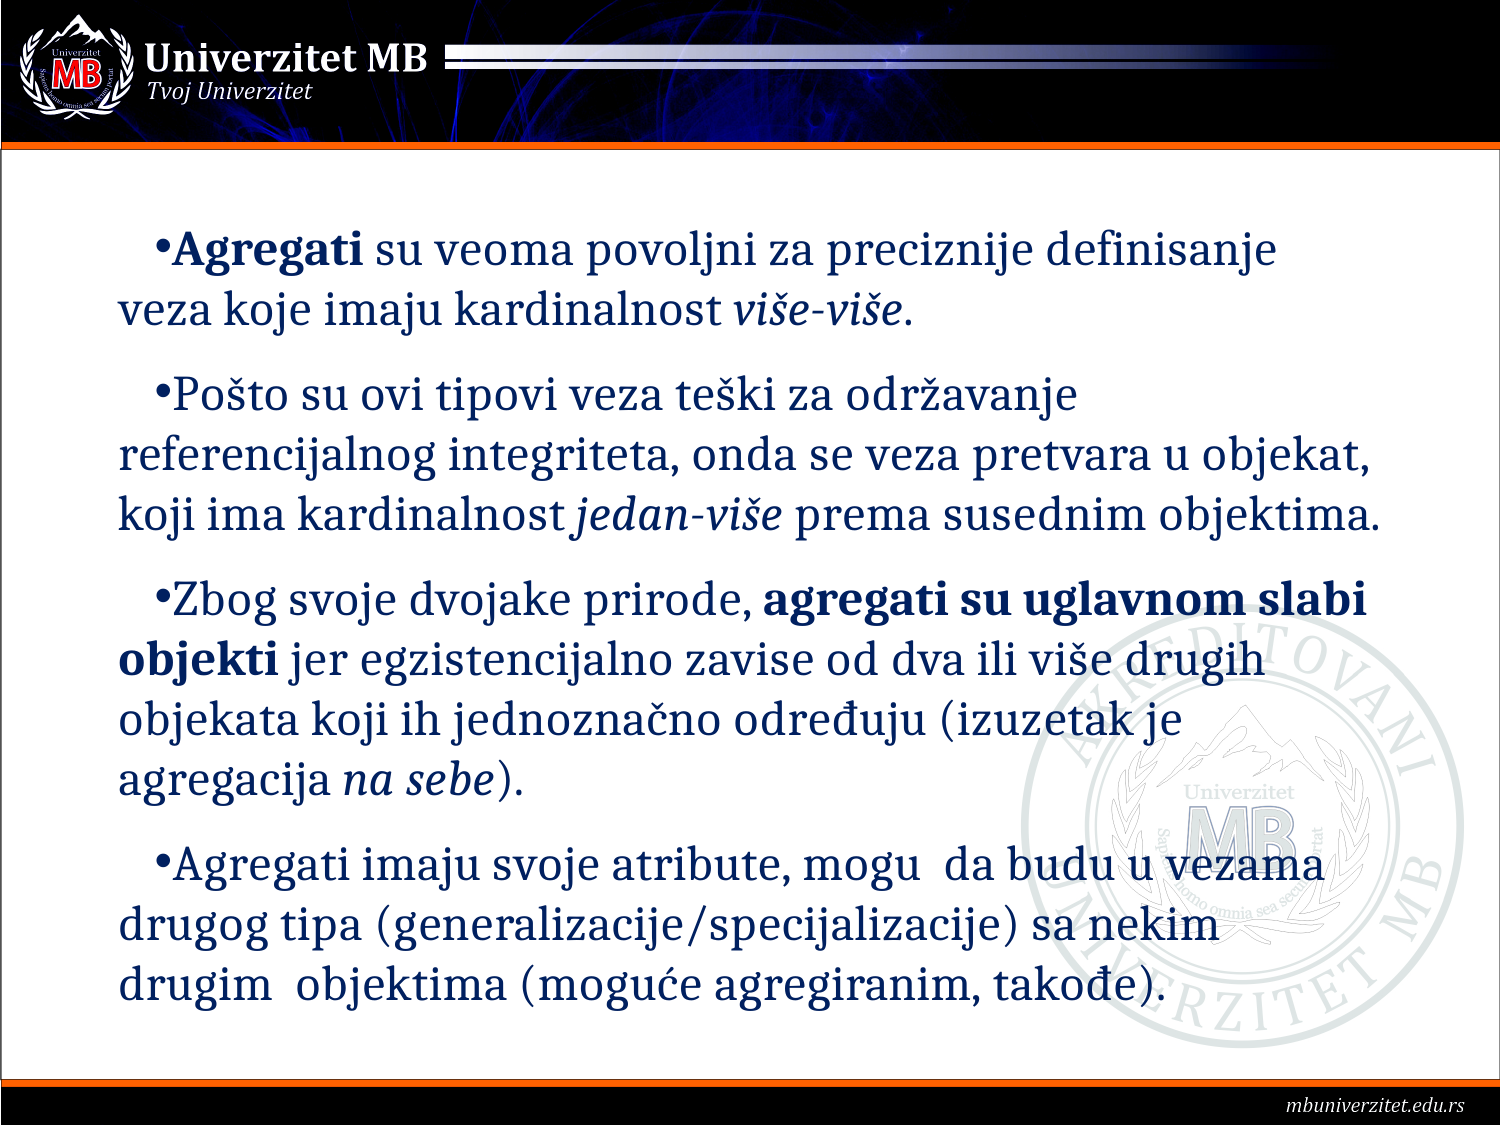

Agregati su veoma povoljni za preciznije definisanje  veza koje imaju kardinalnost više-više.
Pošto su ovi tipovi veza teški za održavanje referencijalnog integriteta, onda se veza pretvara u objekat, koji ima kardinalnost jedan-više prema susednim objektima.
Zbog svoje dvojake prirode, agregati su uglavnom slabi objekti jer egzistencijalno zavise od dva ili više drugih objekata koji ih jednoznačno određuju (izuzetak je  agregacija na sebe).
Agregati imaju svoje atribute, mogu  da budu u vezama drugog tipa (generalizacije/specijalizacije) sa nekim drugim  objektima (moguće agregiranim, takođe).